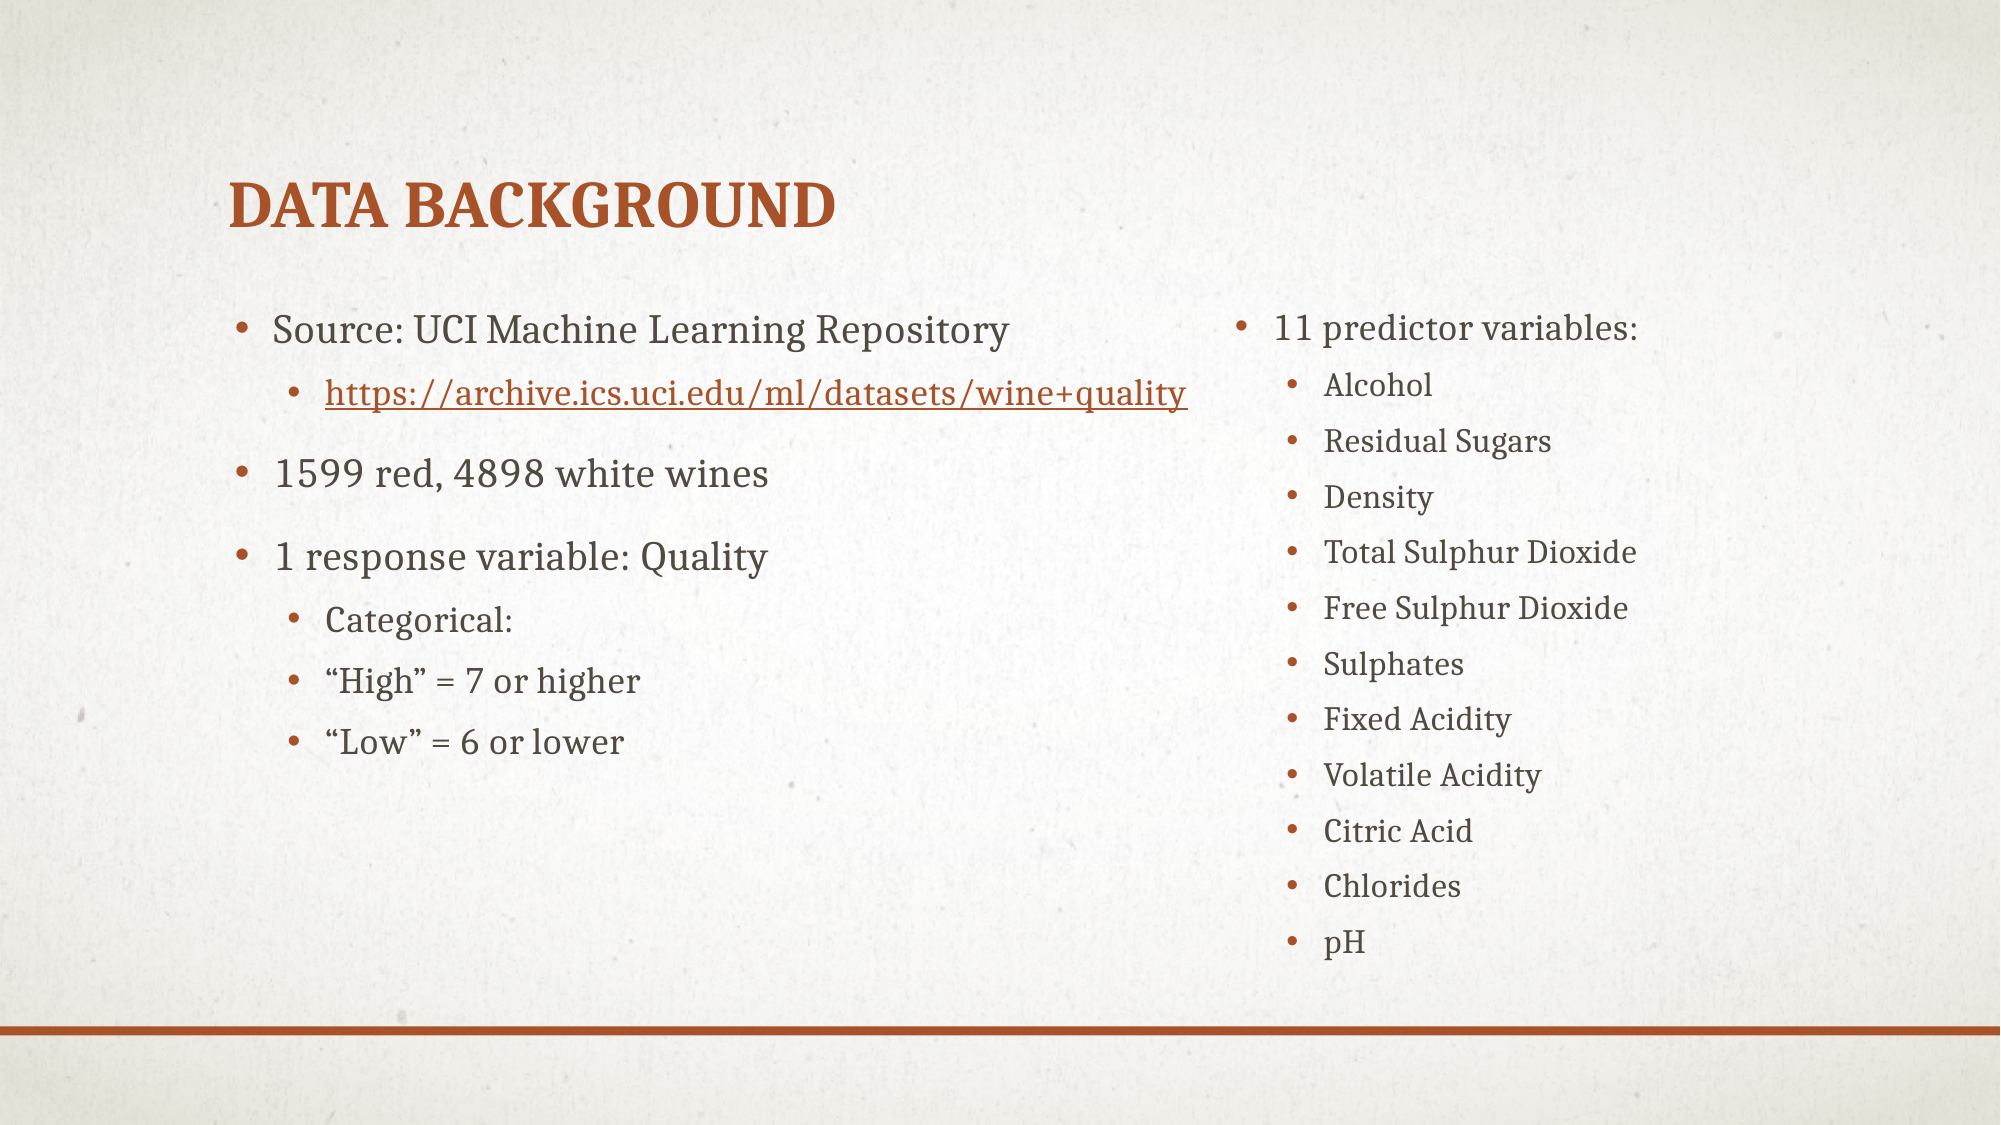

# Data Background
Source: UCI Machine Learning Repository
https://archive.ics.uci.edu/ml/datasets/wine+quality
1599 red, 4898 white wines
1 response variable: Quality
Categorical:
“High” = 7 or higher
“Low” = 6 or lower

11 predictor variables:
Alcohol
Residual Sugars
Density
Total Sulphur Dioxide
Free Sulphur Dioxide
Sulphates
Fixed Acidity
Volatile Acidity
Citric Acid
Chlorides
pH